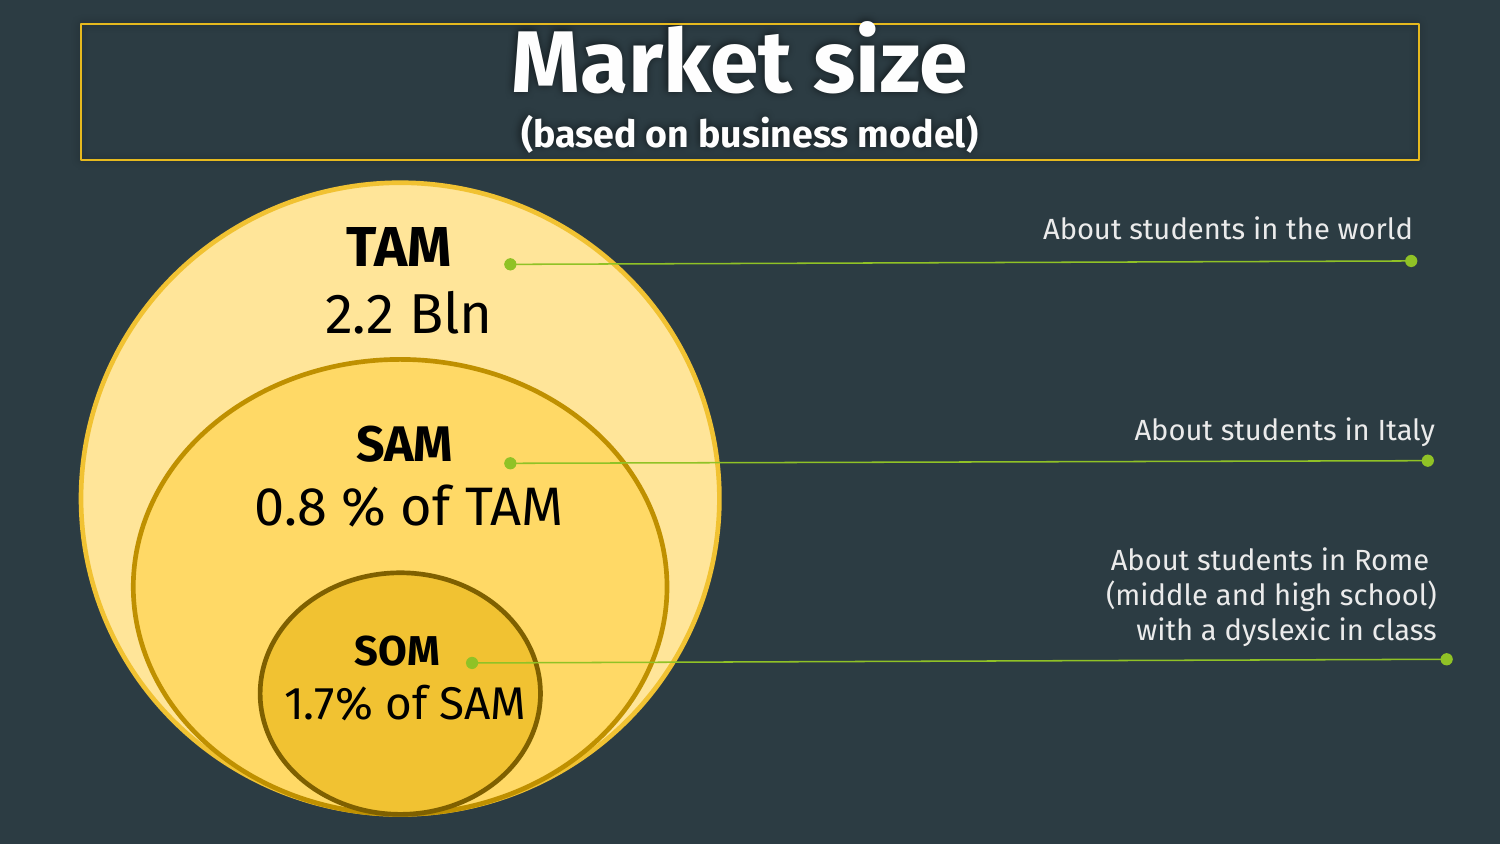

Market size
(based on business model)

About students in the world
   TAM
 2.2 Bln

   SAM
0.8 % of TAM
About students in Italy
About students in Rome
(middle and high school)
 with a dyslexic in class

        SOM
1.7% of SAM